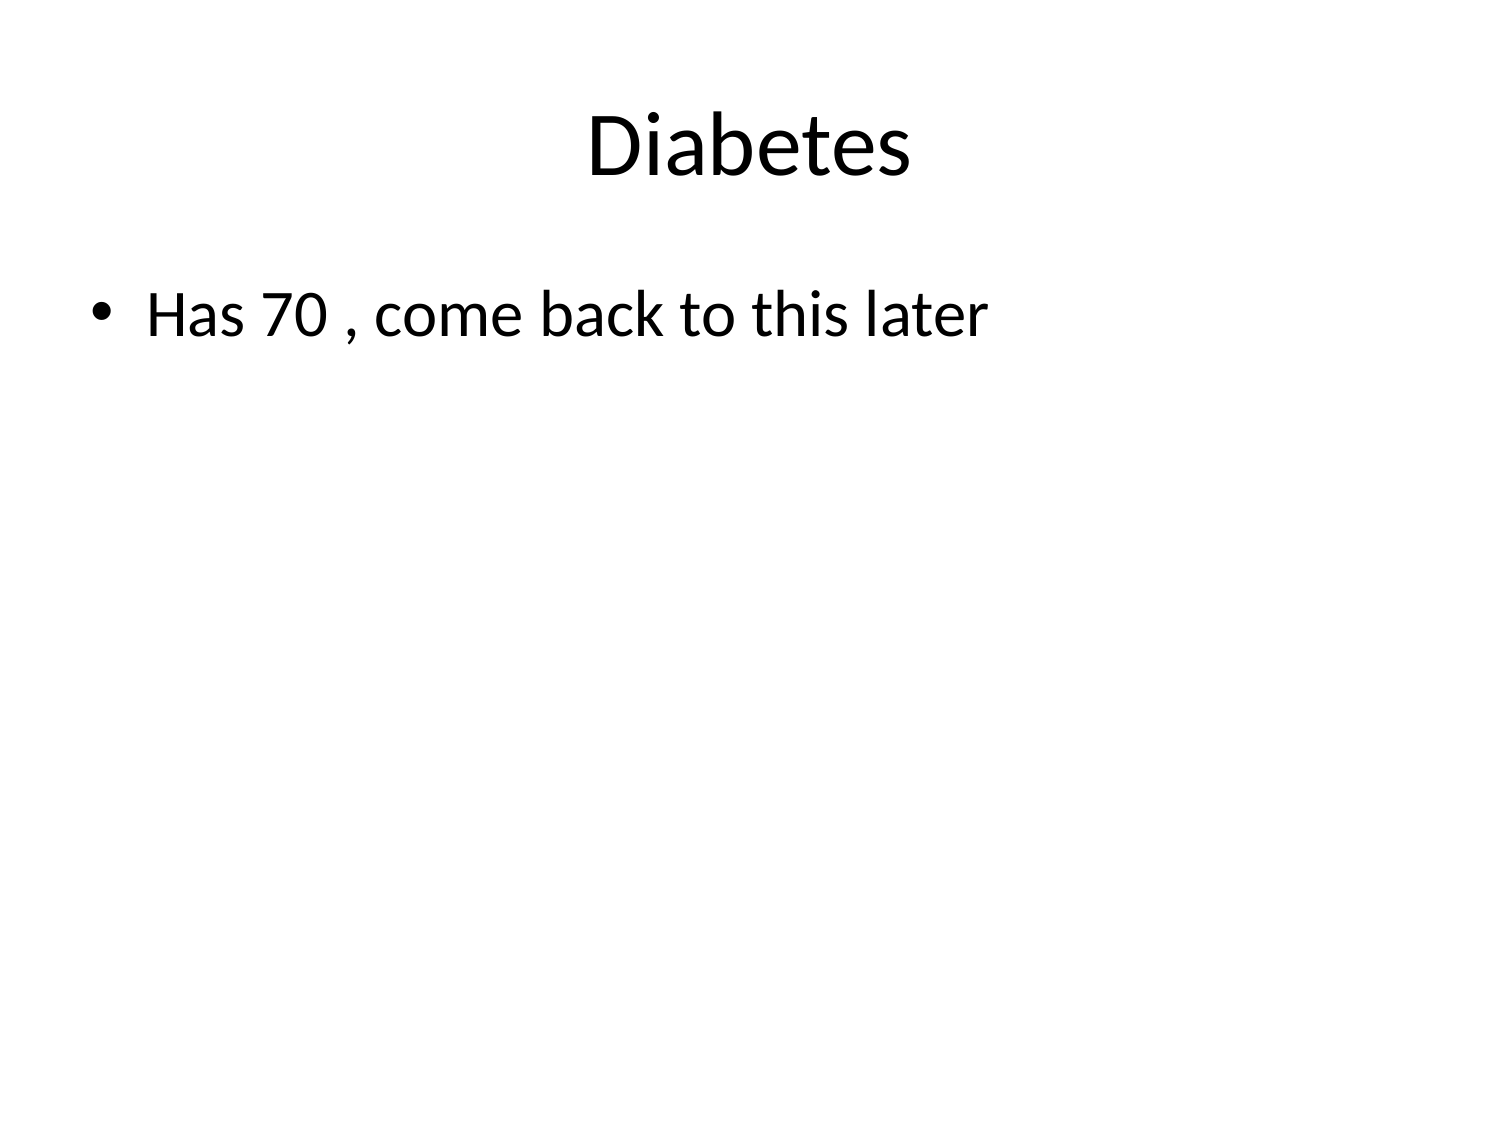

# Diabetes
Has 70 , come back to this later